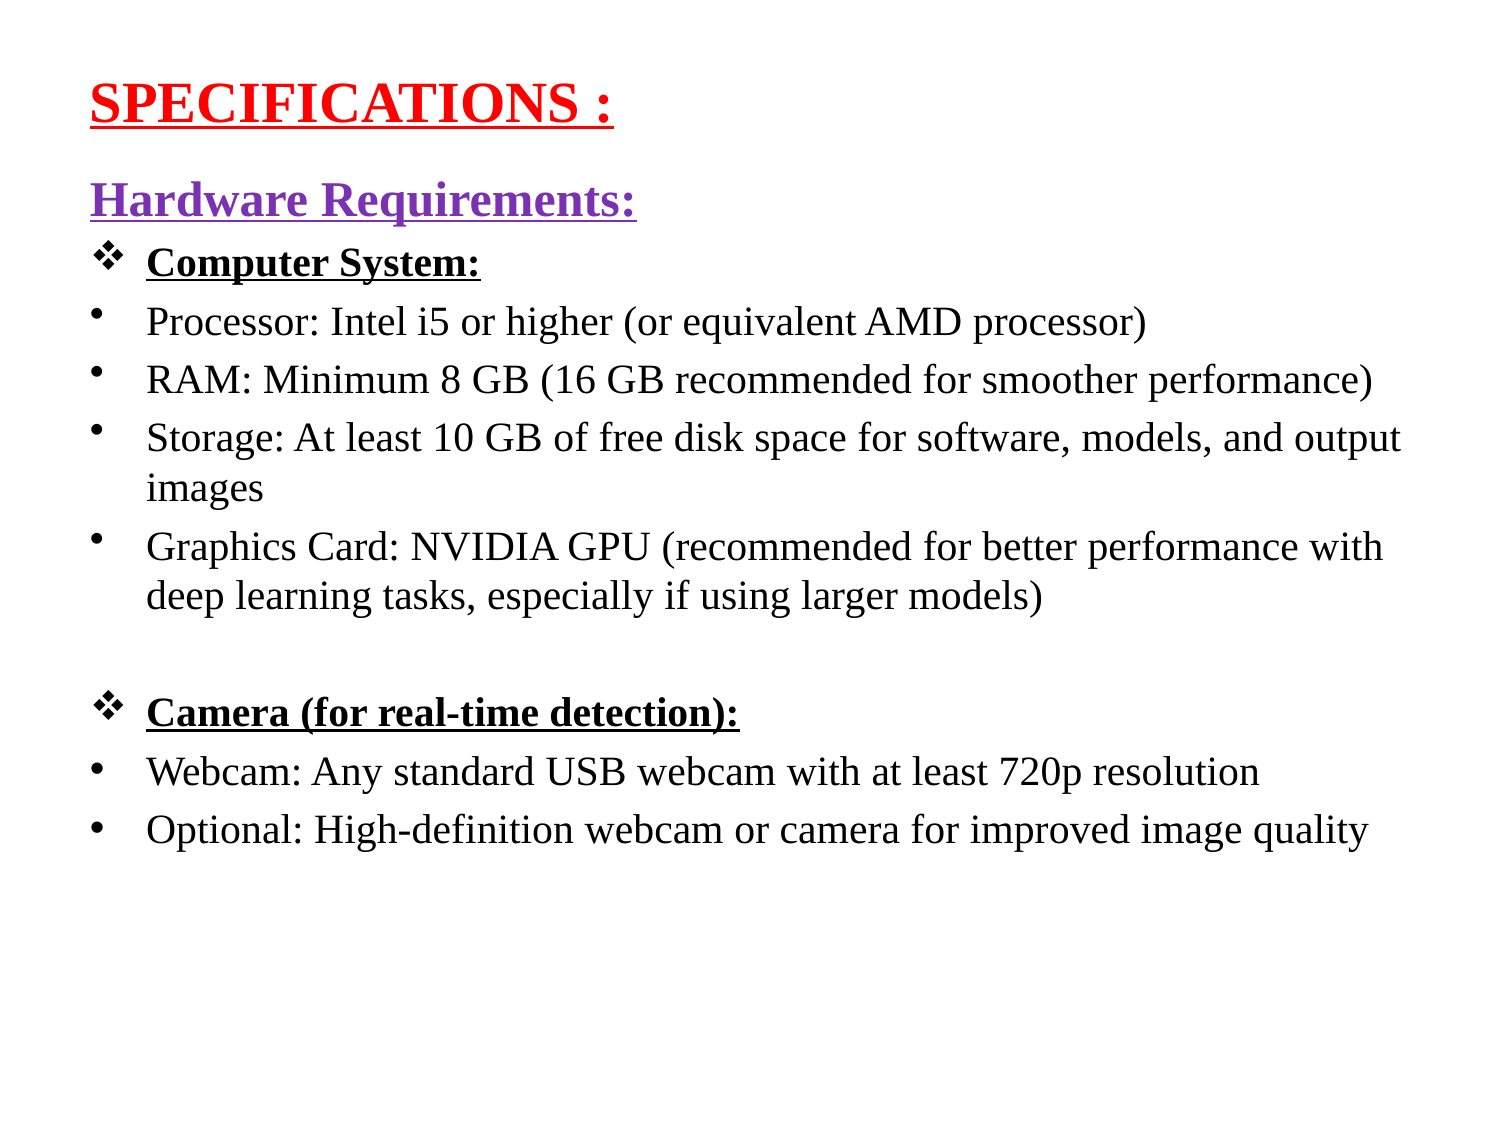

# SPECIFICATIONS :
Hardware Requirements:
Computer System:
Processor: Intel i5 or higher (or equivalent AMD processor)
RAM: Minimum 8 GB (16 GB recommended for smoother performance)
Storage: At least 10 GB of free disk space for software, models, and output images
Graphics Card: NVIDIA GPU (recommended for better performance with deep learning tasks, especially if using larger models)

Camera (for real-time detection):
Webcam: Any standard USB webcam with at least 720p resolution
Optional: High-definition webcam or camera for improved image quality